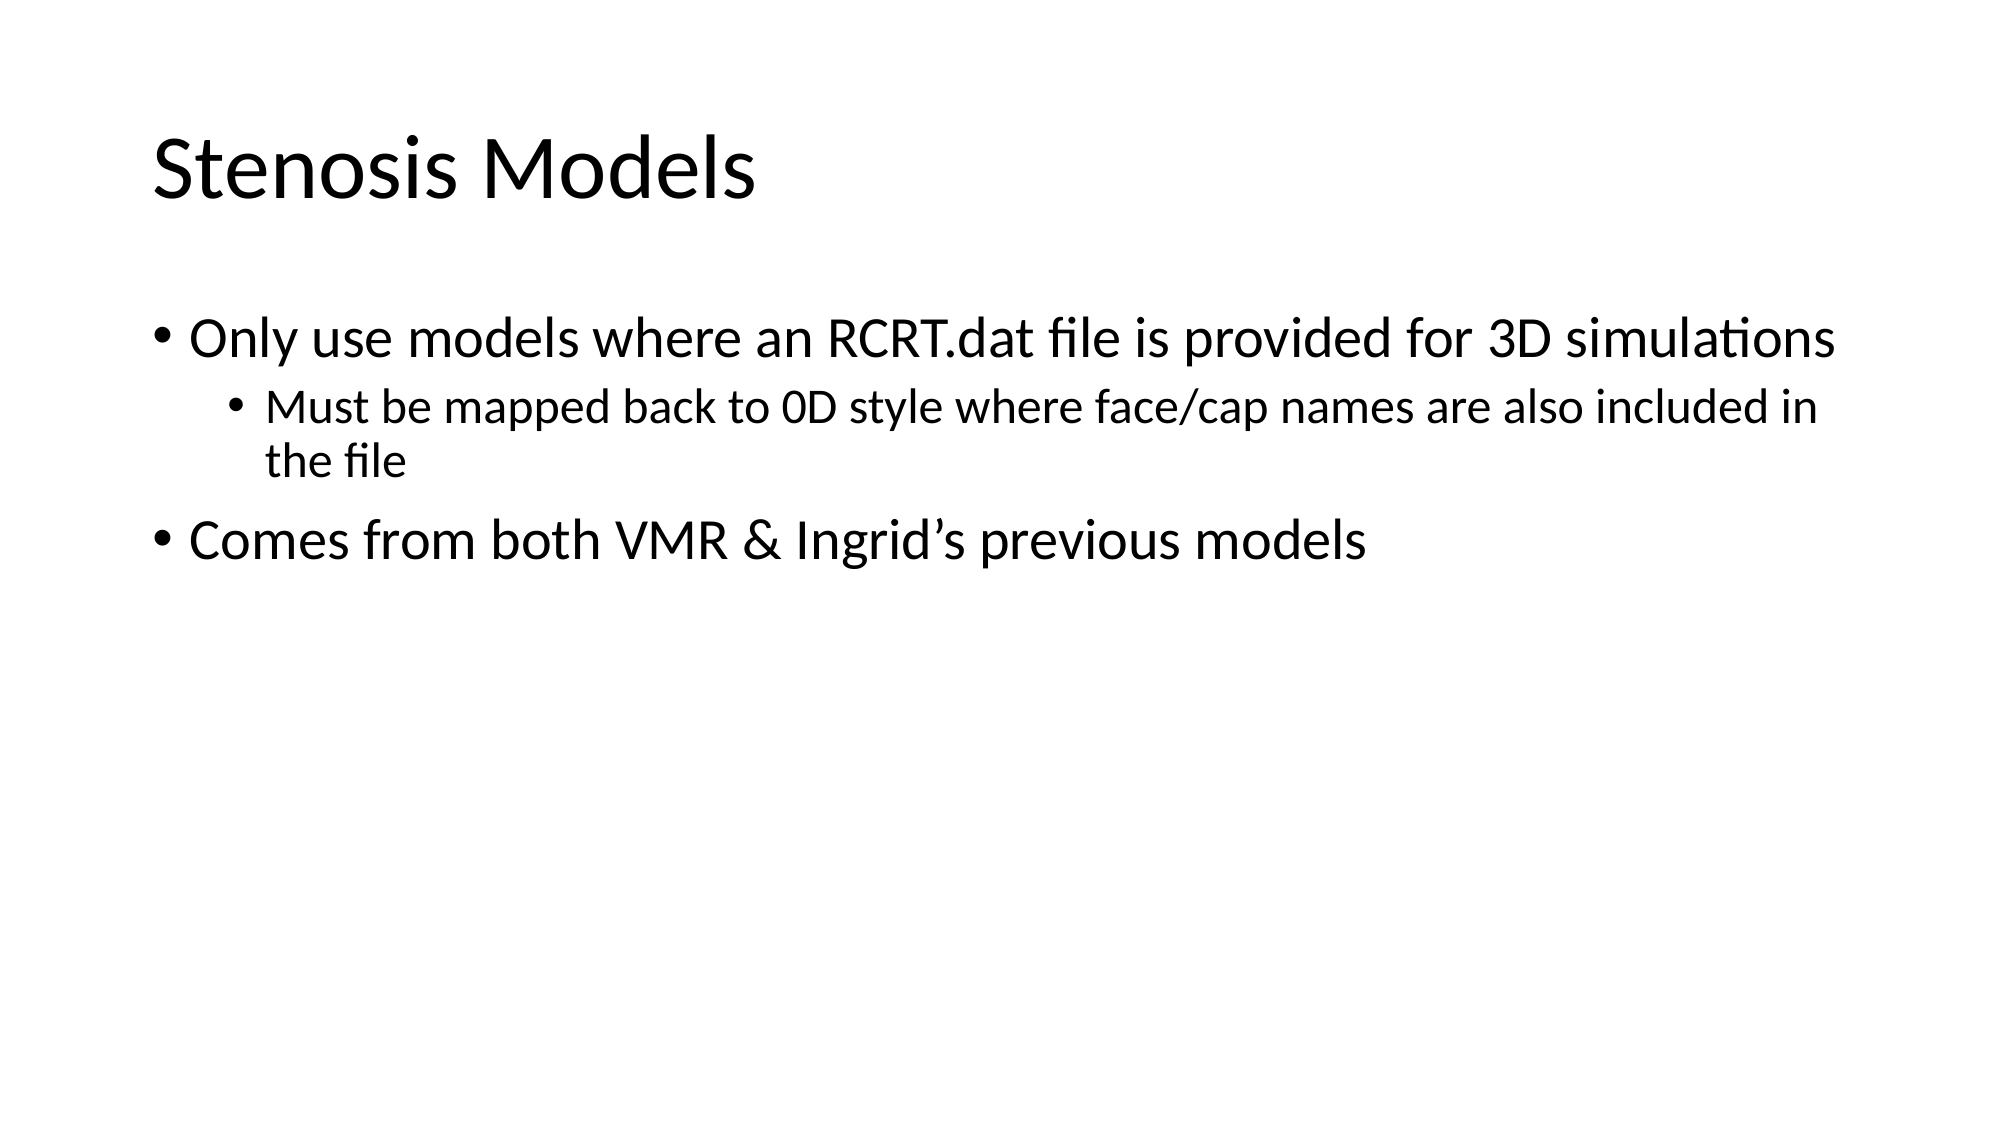

# Stenosis Models
Only use models where an RCRT.dat file is provided for 3D simulations
Must be mapped back to 0D style where face/cap names are also included in the file
Comes from both VMR & Ingrid’s previous models